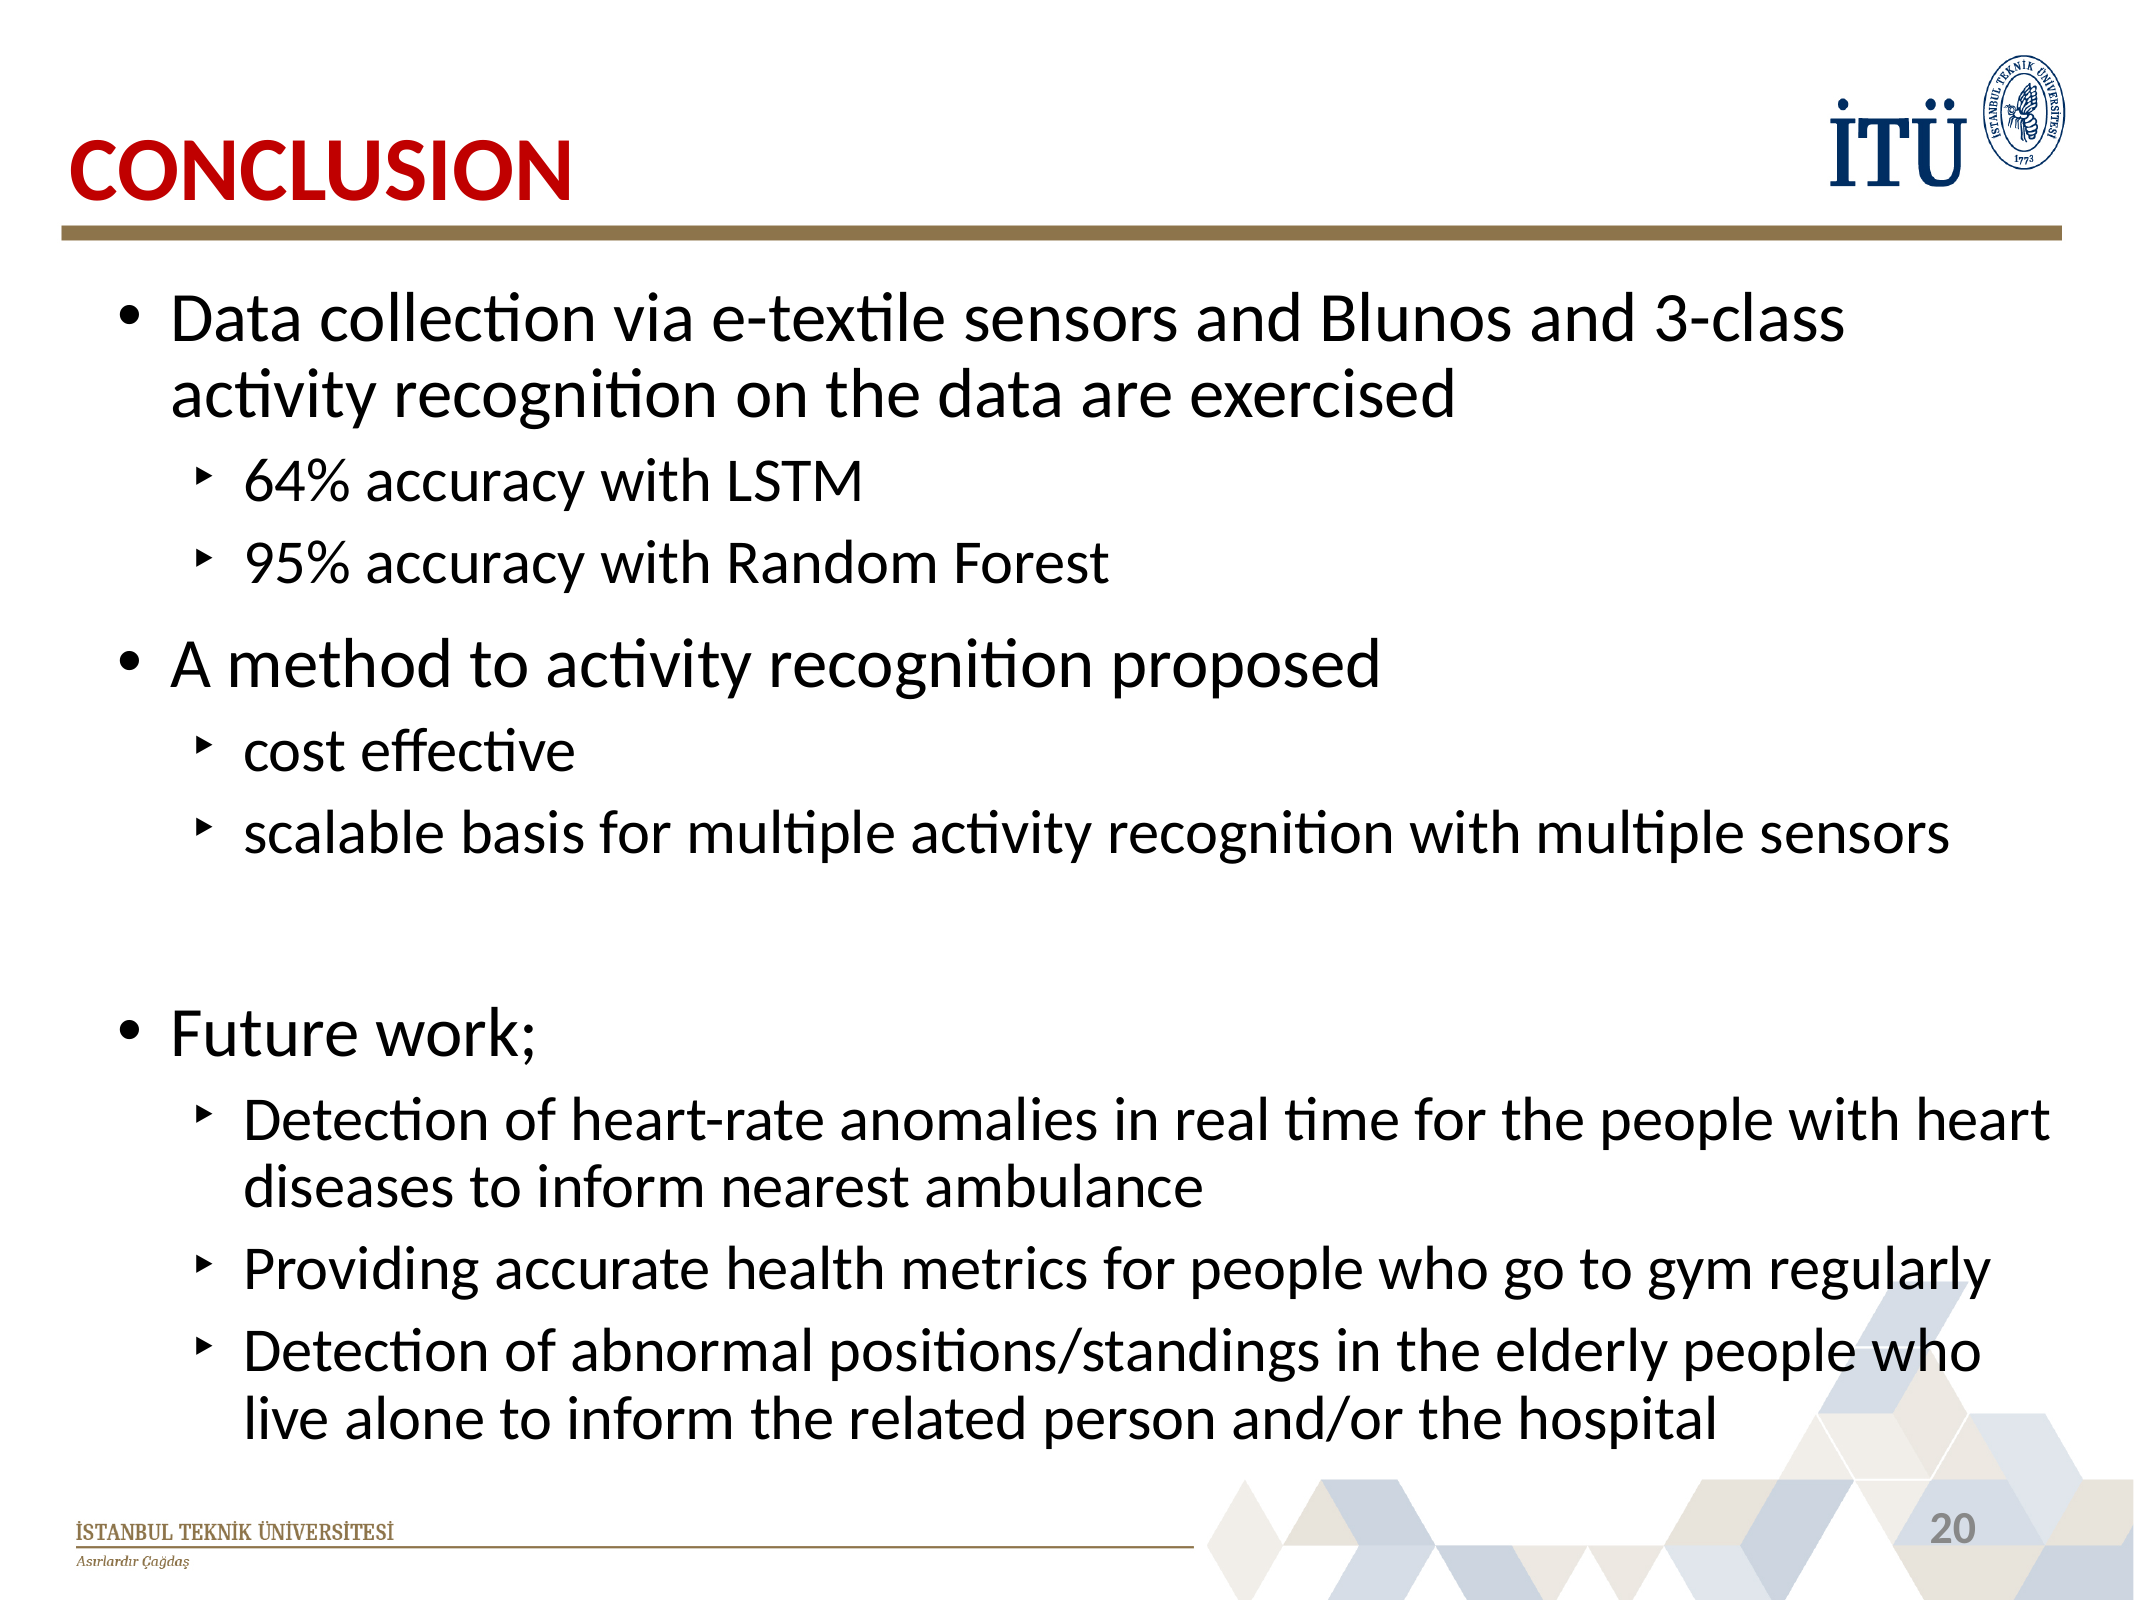

CONCLUSION
Data collection via e-textile sensors and Blunos and 3-class activity recognition on the data are exercised
64% accuracy with LSTM
95% accuracy with Random Forest
A method to activity recognition proposed
cost effective
scalable basis for multiple activity recognition with multiple sensors

Future work;
Detection of heart-rate anomalies in real time for the people with heart diseases to inform nearest ambulance
Providing accurate health metrics for people who go to gym regularly
Detection of abnormal positions/standings in the elderly people who live alone to inform the related person and/or the hospital
20